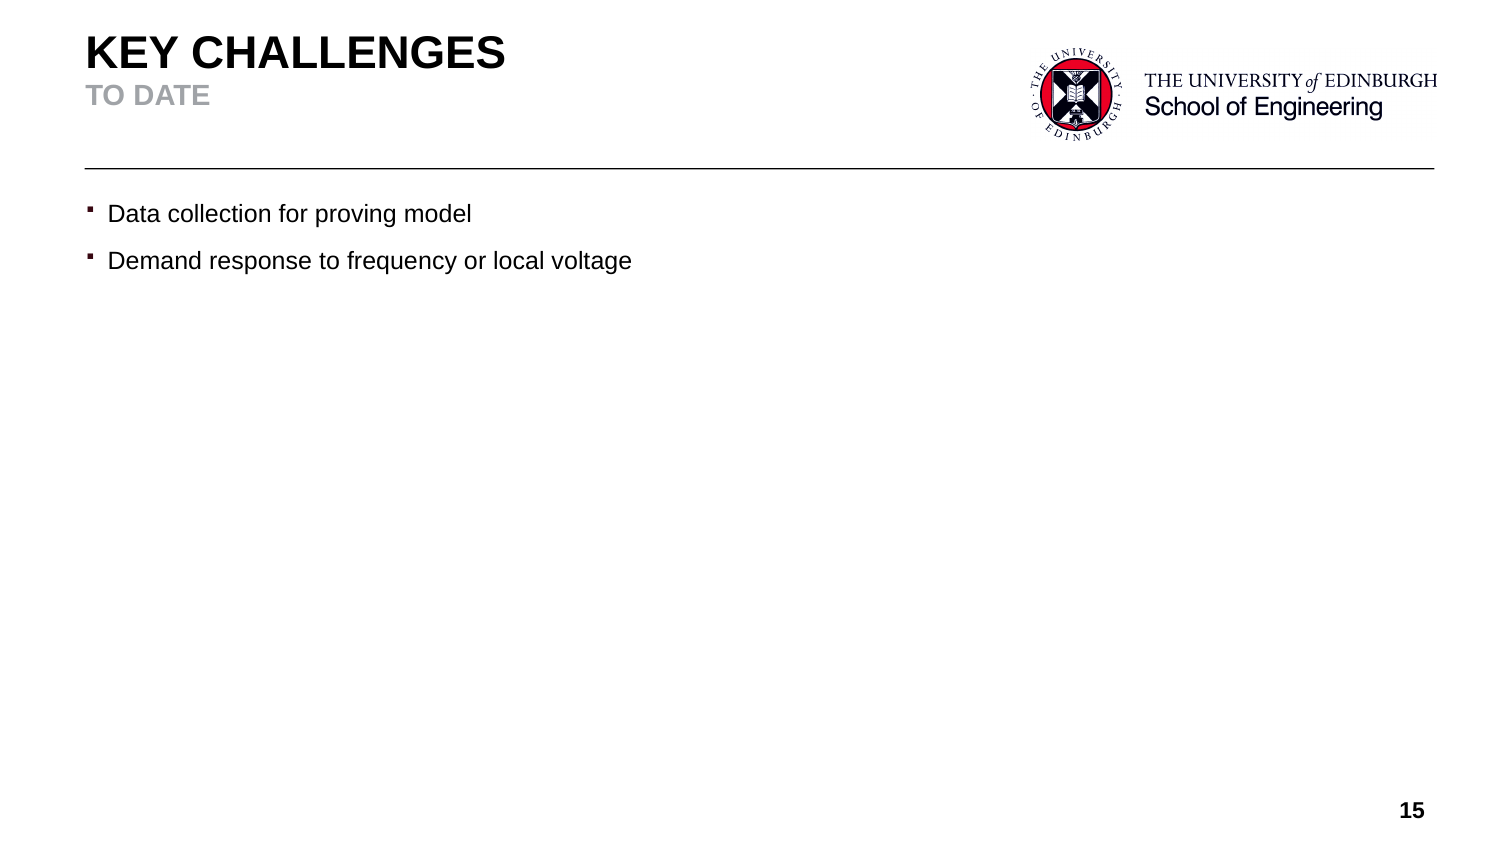

# KEY CHALLENGES TO DATE
Data collection for proving model
Demand response to frequency or local voltage